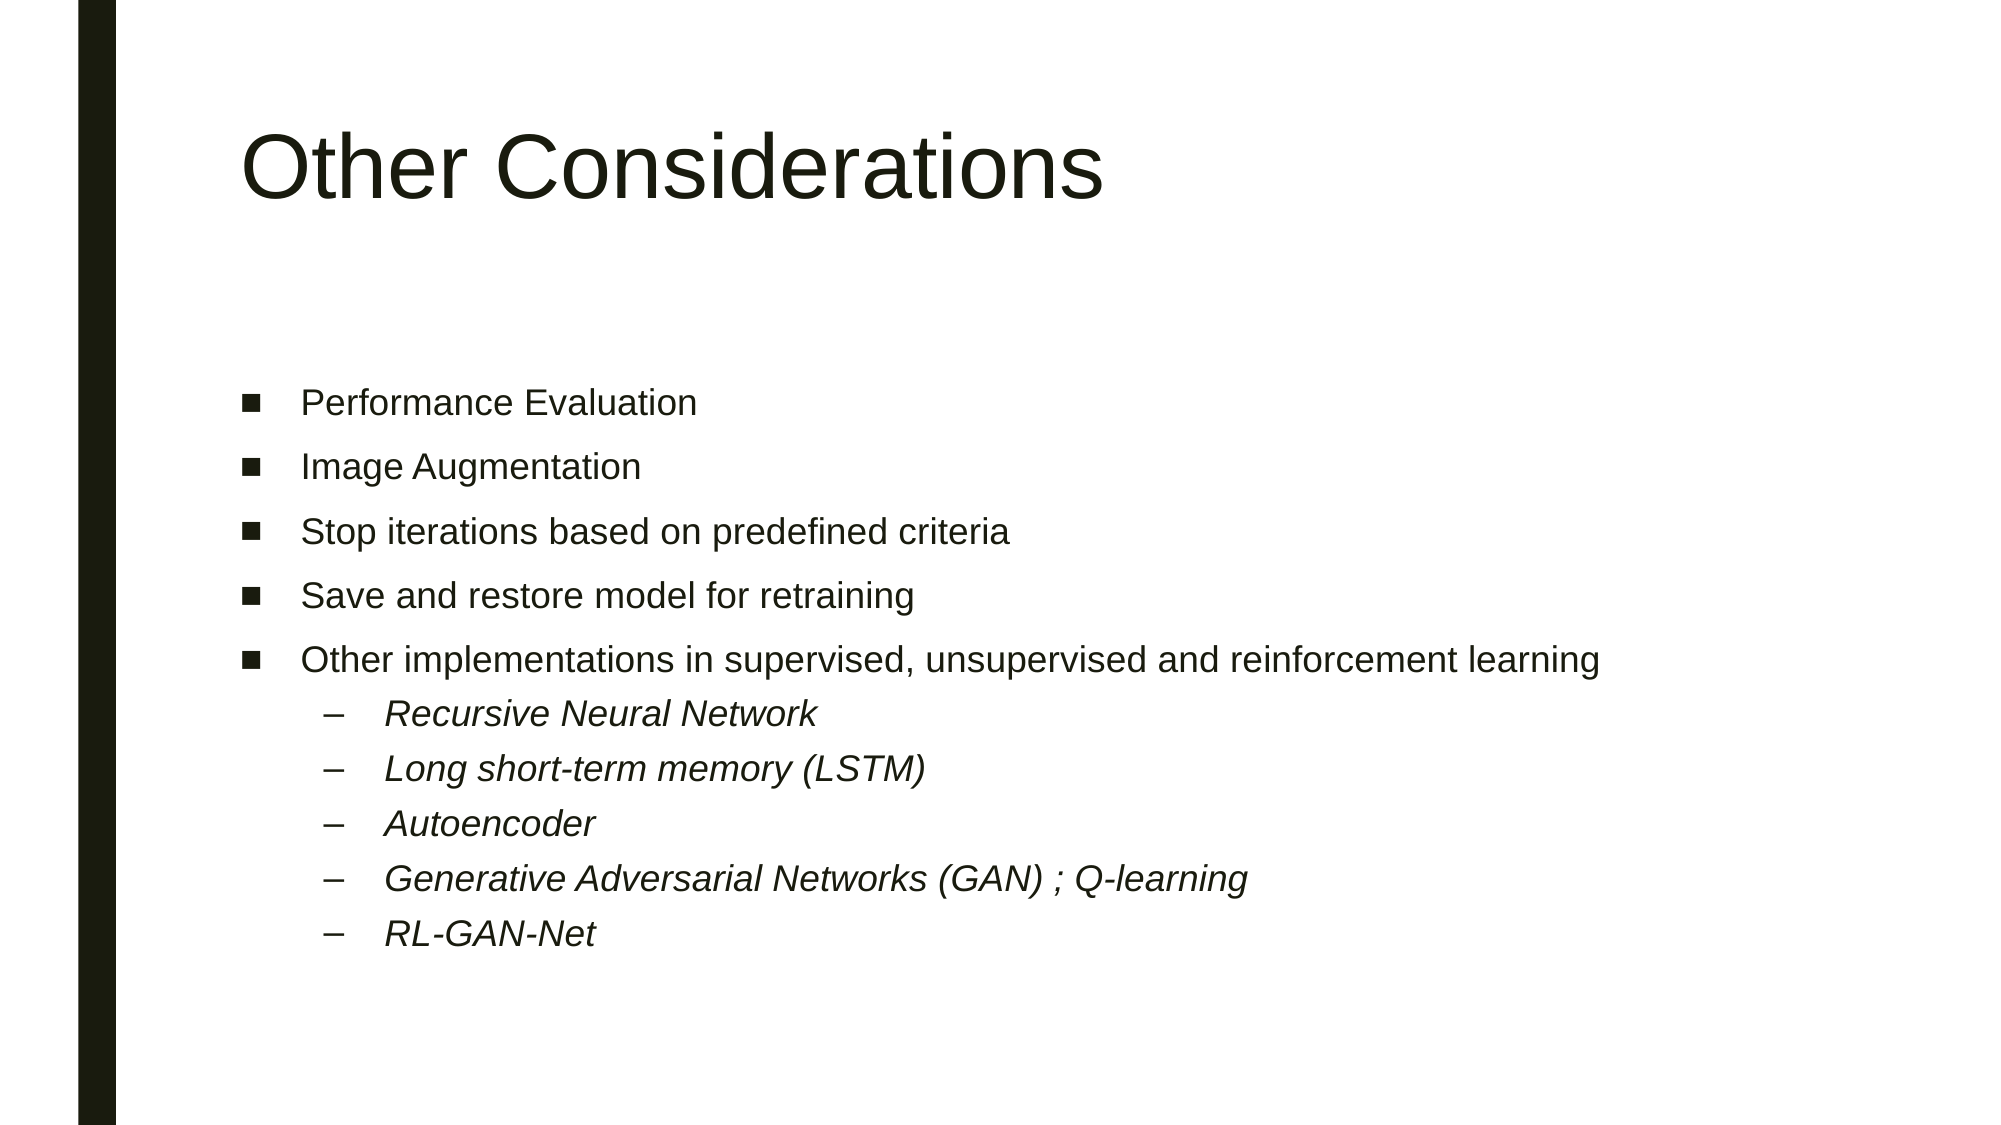

# Other Considerations
Performance Evaluation
Image Augmentation
Stop iterations based on predefined criteria
Save and restore model for retraining
Other implementations in supervised, unsupervised and reinforcement learning
Recursive Neural Network
Long short-term memory (LSTM)
Autoencoder
Generative Adversarial Networks (GAN) ; Q-learning
RL-GAN-Net